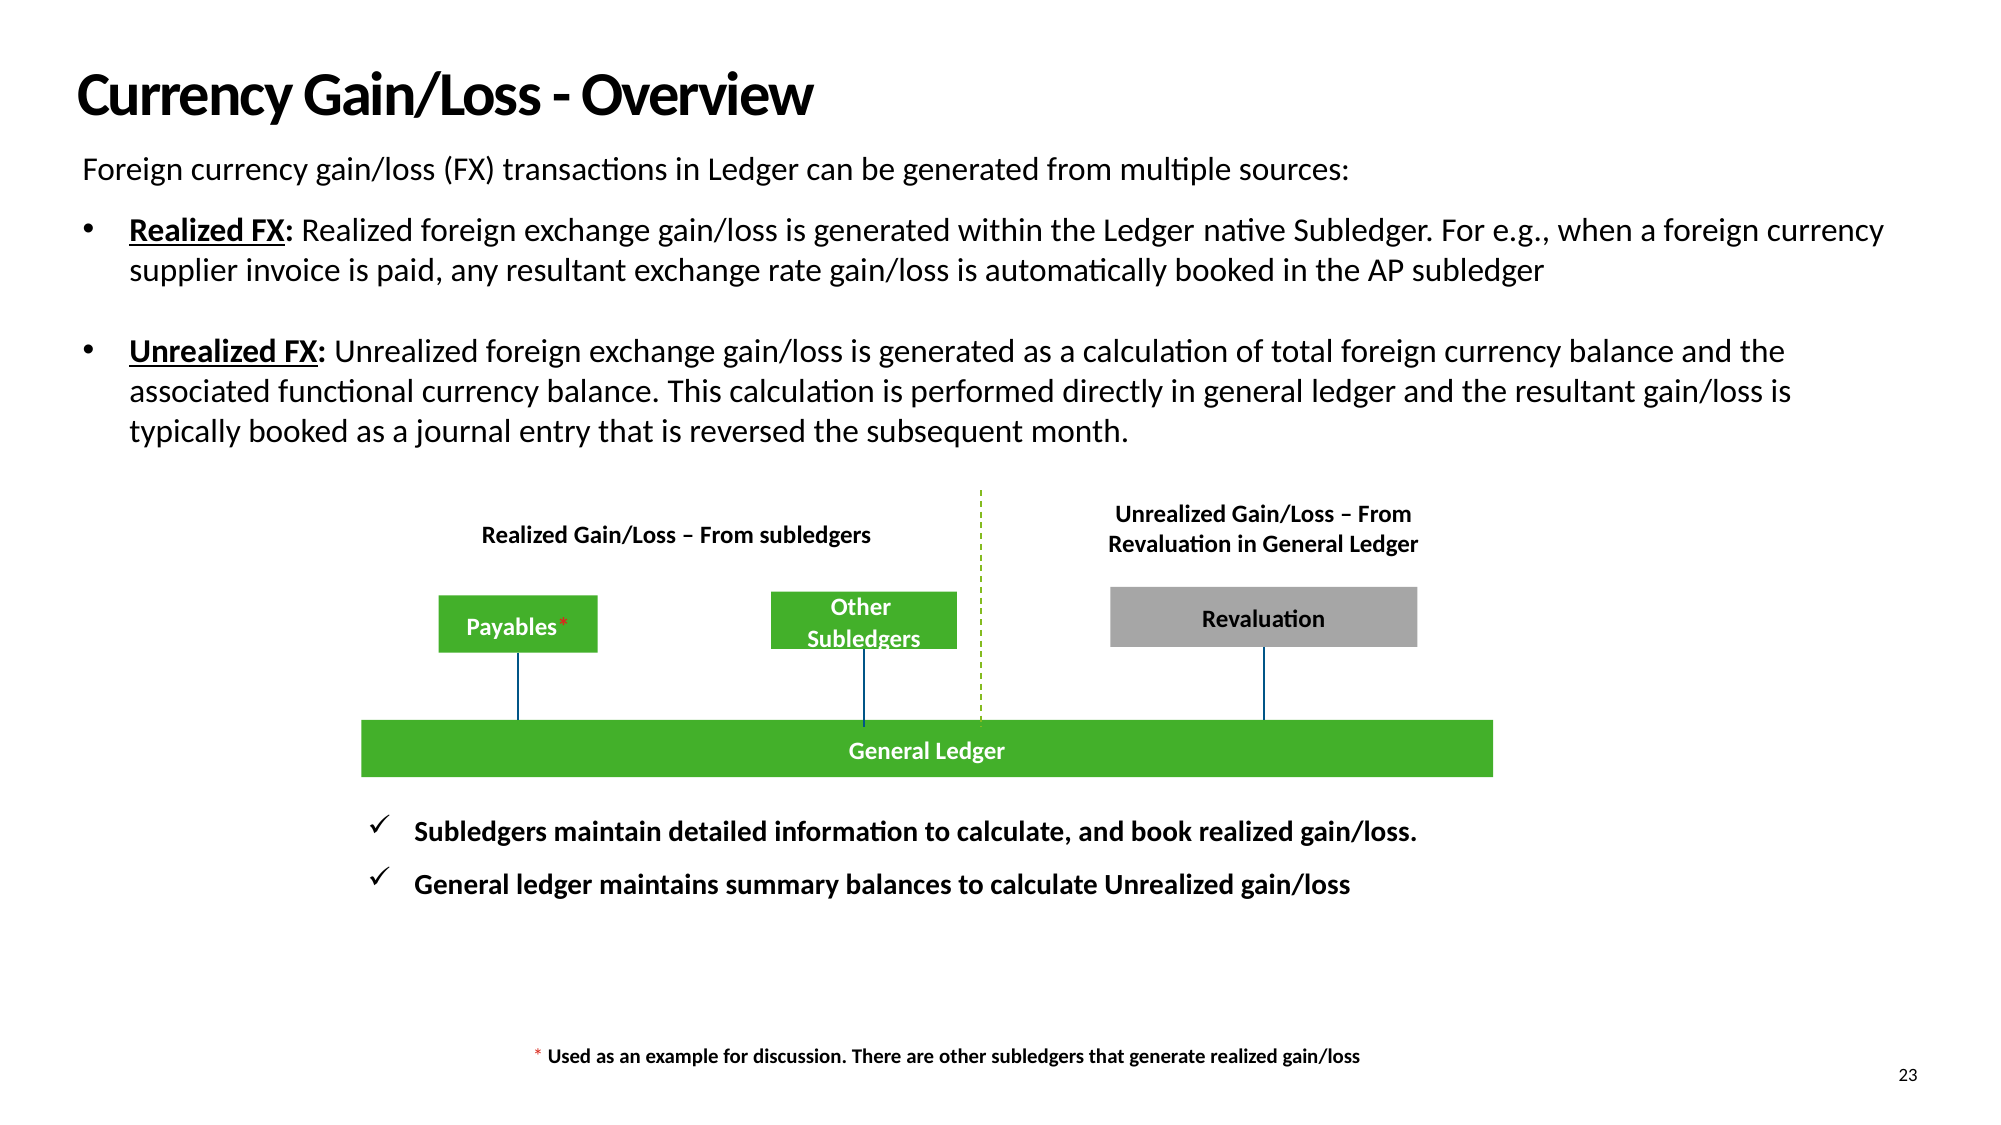

Currency Gain/Loss - Overview
Foreign currency gain/loss (FX) transactions in Ledger can be generated from multiple sources:
Realized FX: Realized foreign exchange gain/loss is generated within the Ledger native Subledger. For e.g., when a foreign currency supplier invoice is paid, any resultant exchange rate gain/loss is automatically booked in the AP subledger
Unrealized FX: Unrealized foreign exchange gain/loss is generated as a calculation of total foreign currency balance and the associated functional currency balance. This calculation is performed directly in general ledger and the resultant gain/loss is typically booked as a journal entry that is reversed the subsequent month.
Unrealized Gain/Loss – From Revaluation in General Ledger
Realized Gain/Loss – From subledgers
Revaluation
Other
Subledgers
Payables*
General Ledger
Subledgers maintain detailed information to calculate, and book realized gain/loss.
General ledger maintains summary balances to calculate Unrealized gain/loss
* Used as an example for discussion. There are other subledgers that generate realized gain/loss